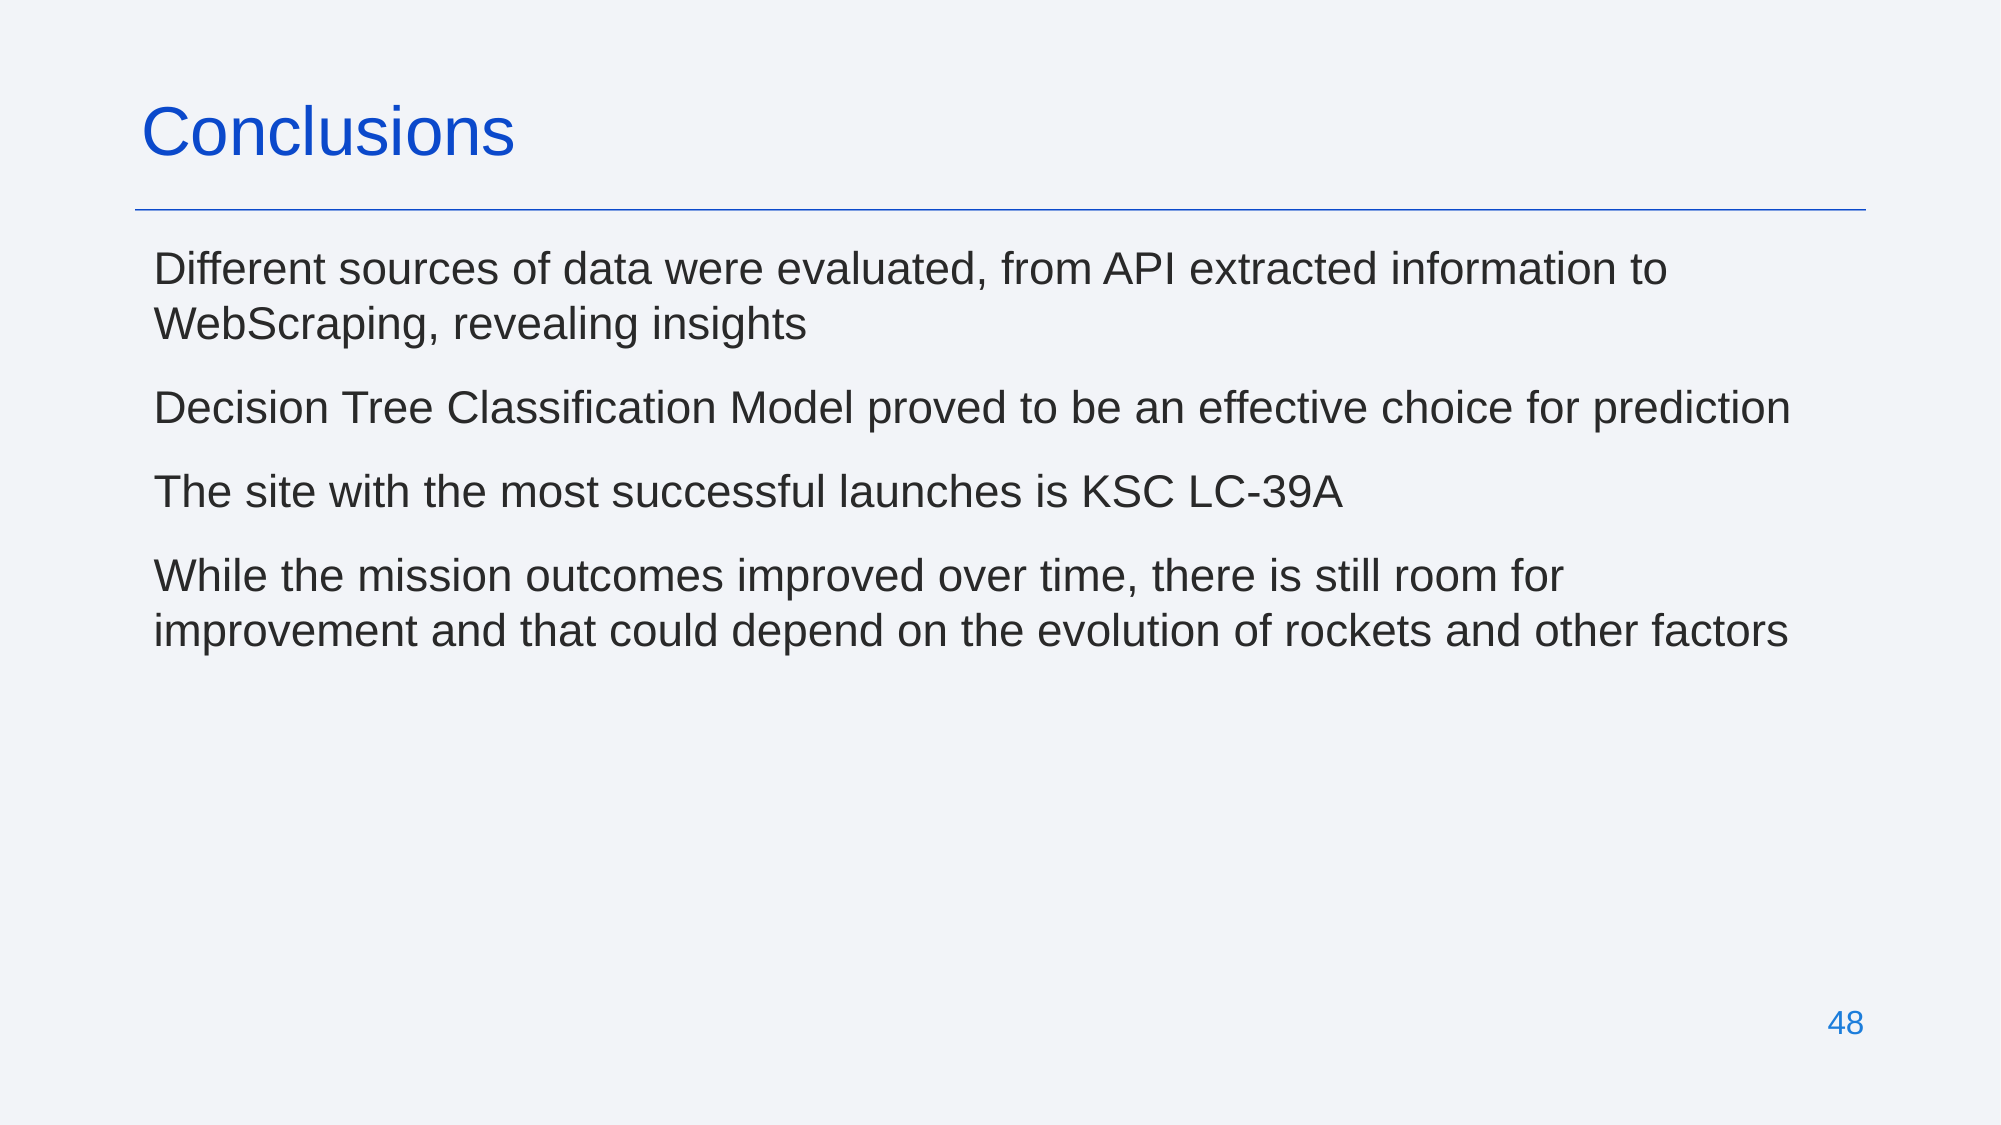

Conclusions
Different sources of data were evaluated, from API extracted information to WebScraping, revealing insights
Decision Tree Classification Model proved to be an effective choice for prediction
The site with the most successful launches is KSC LC-39A
While the mission outcomes improved over time, there is still room for improvement and that could depend on the evolution of rockets and other factors

48